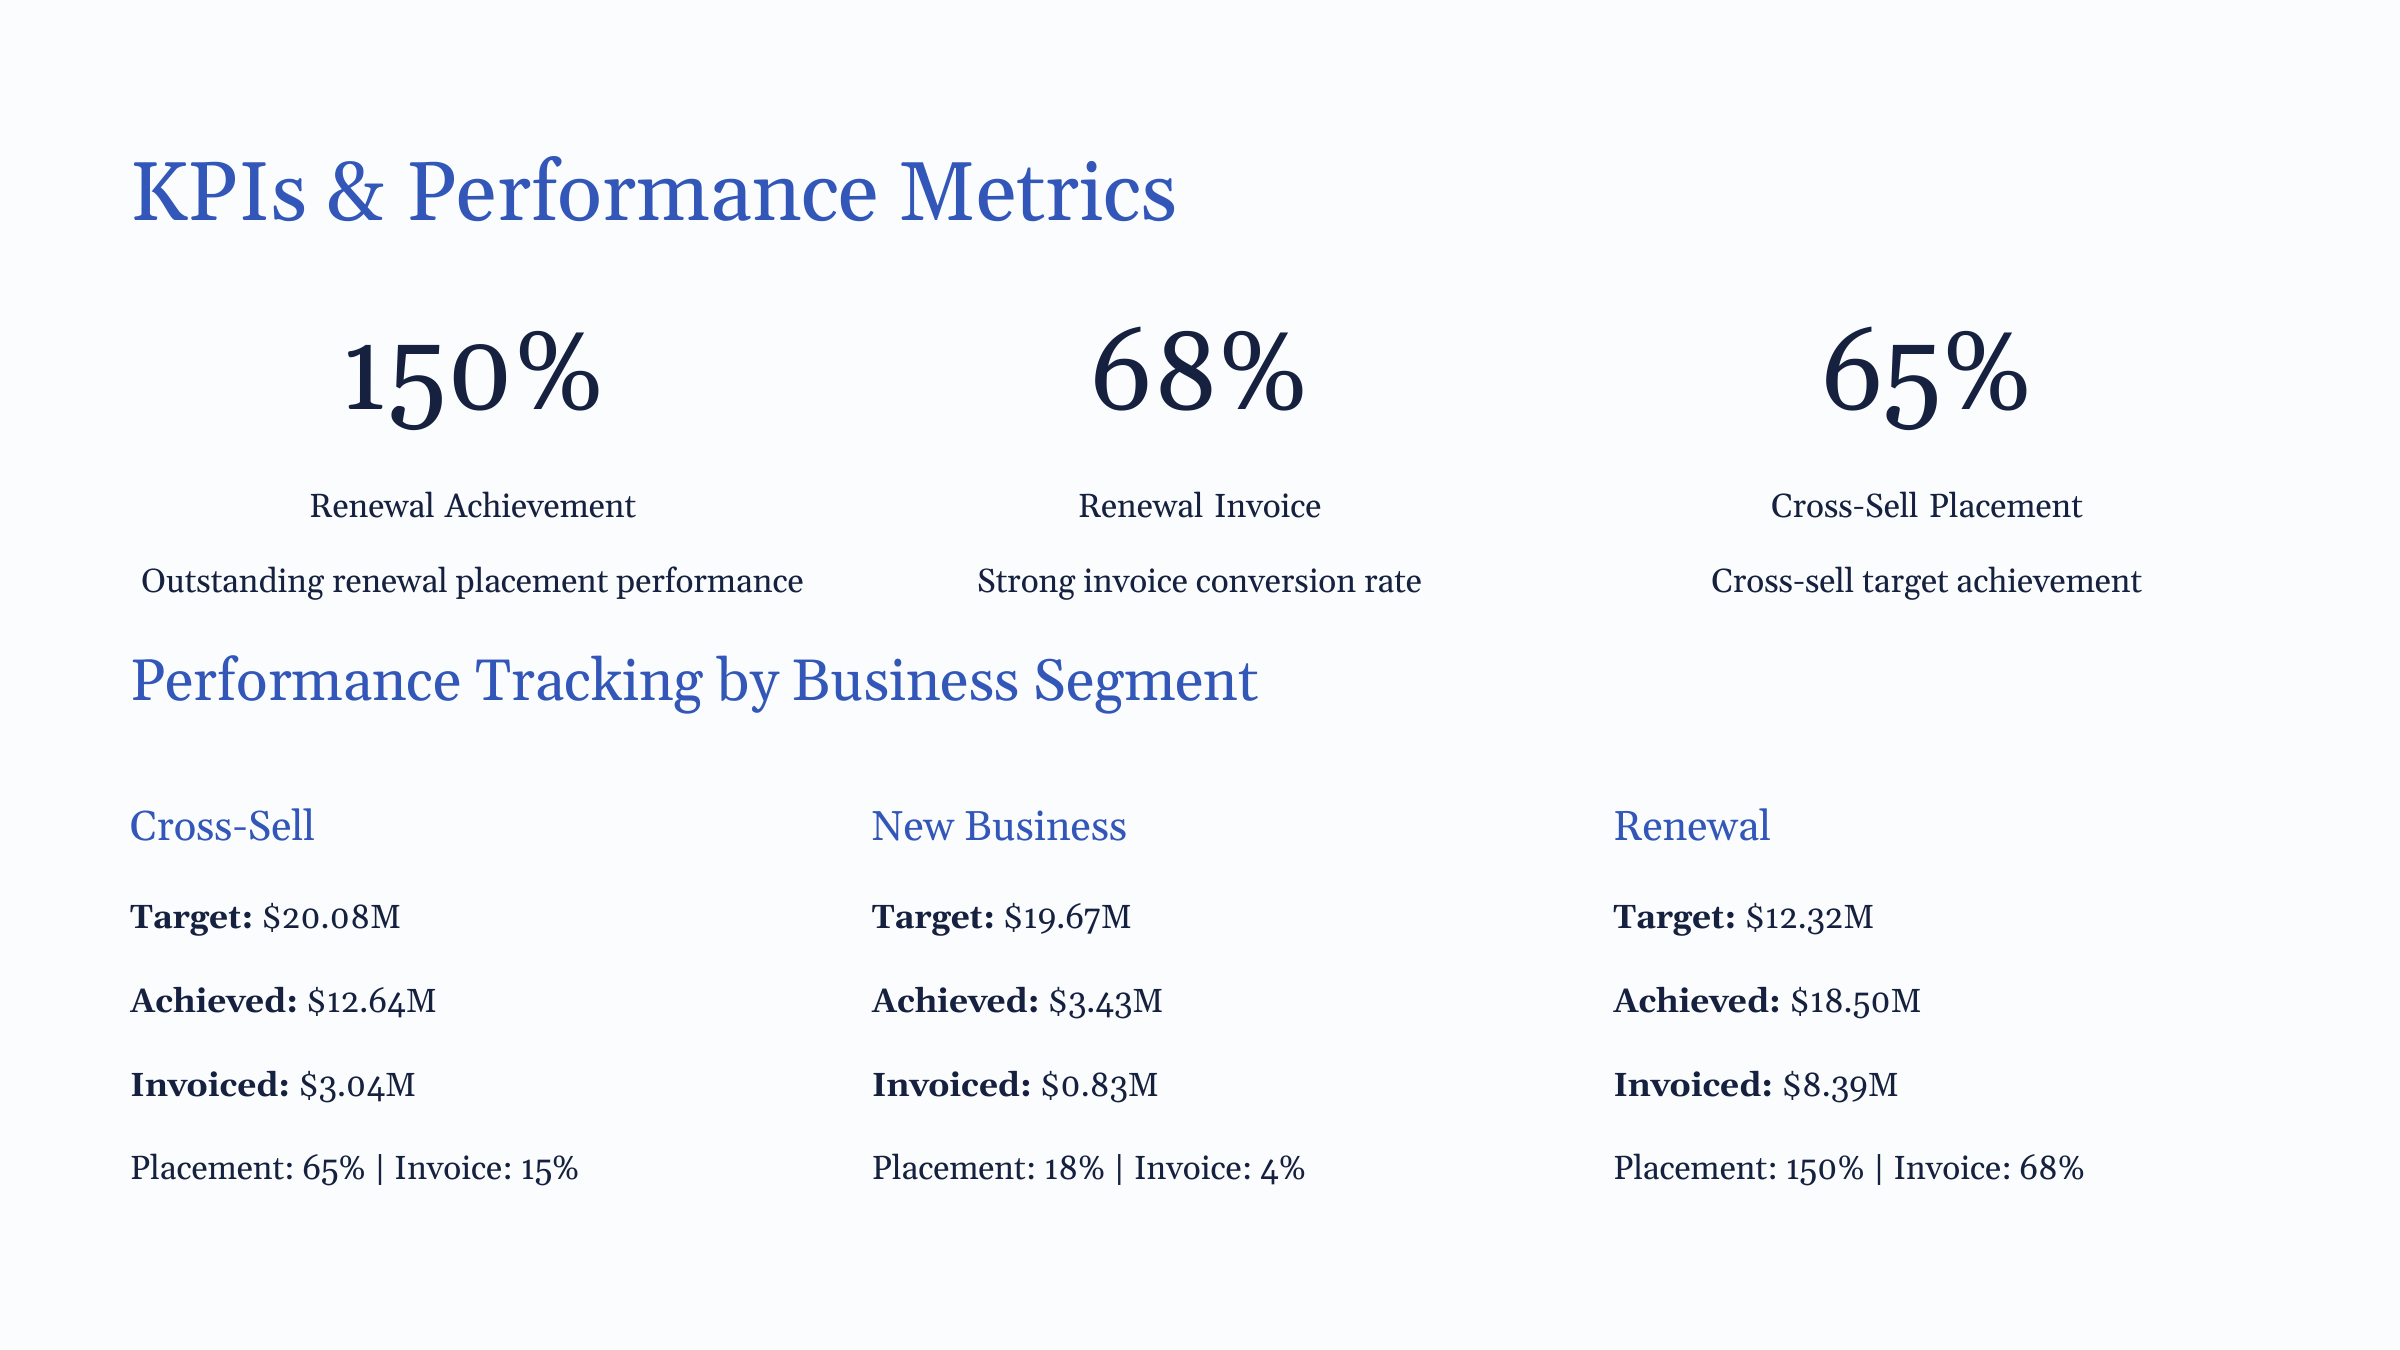

KPIs & Performance Metrics
150%
68%
65%
Renewal Achievement
Renewal Invoice
Cross-Sell Placement
Outstanding renewal placement performance
Strong invoice conversion rate
Cross-sell target achievement
Performance Tracking by Business Segment
Cross-Sell
New Business
Renewal
Target: $20.08M
Target: $19.67M
Target: $12.32M
Achieved: $12.64M
Achieved: $3.43M
Achieved: $18.50M
Invoiced: $3.04M
Invoiced: $0.83M
Invoiced: $8.39M
Placement: 65% | Invoice: 15%
Placement: 18% | Invoice: 4%
Placement: 150% | Invoice: 68%